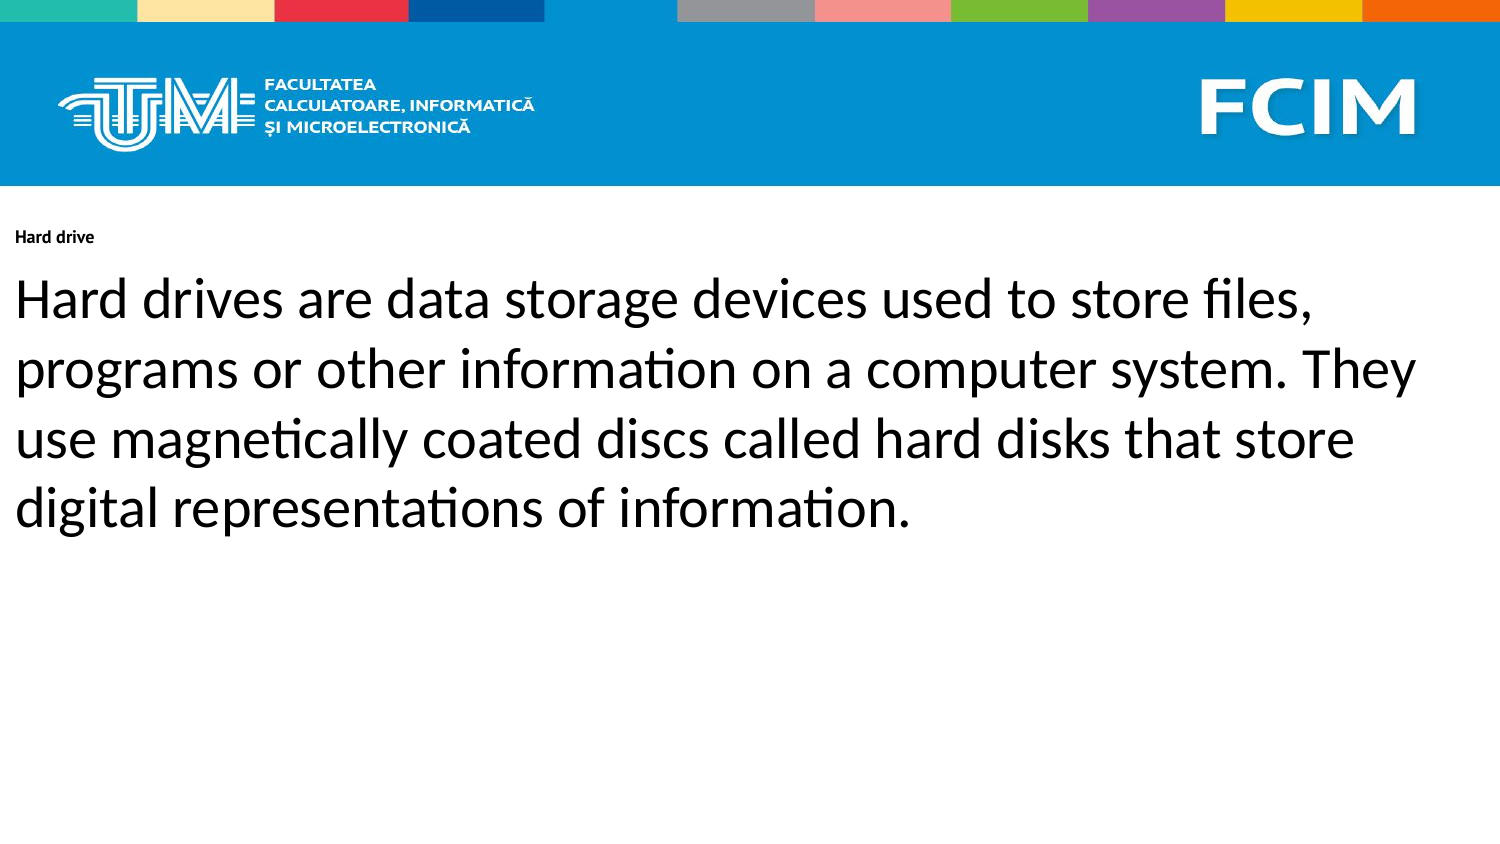

# Hard drive
Hard drives are data storage devices used to store files, programs or other information on a computer system. They use magnetically coated discs called hard disks that store digital representations of information.